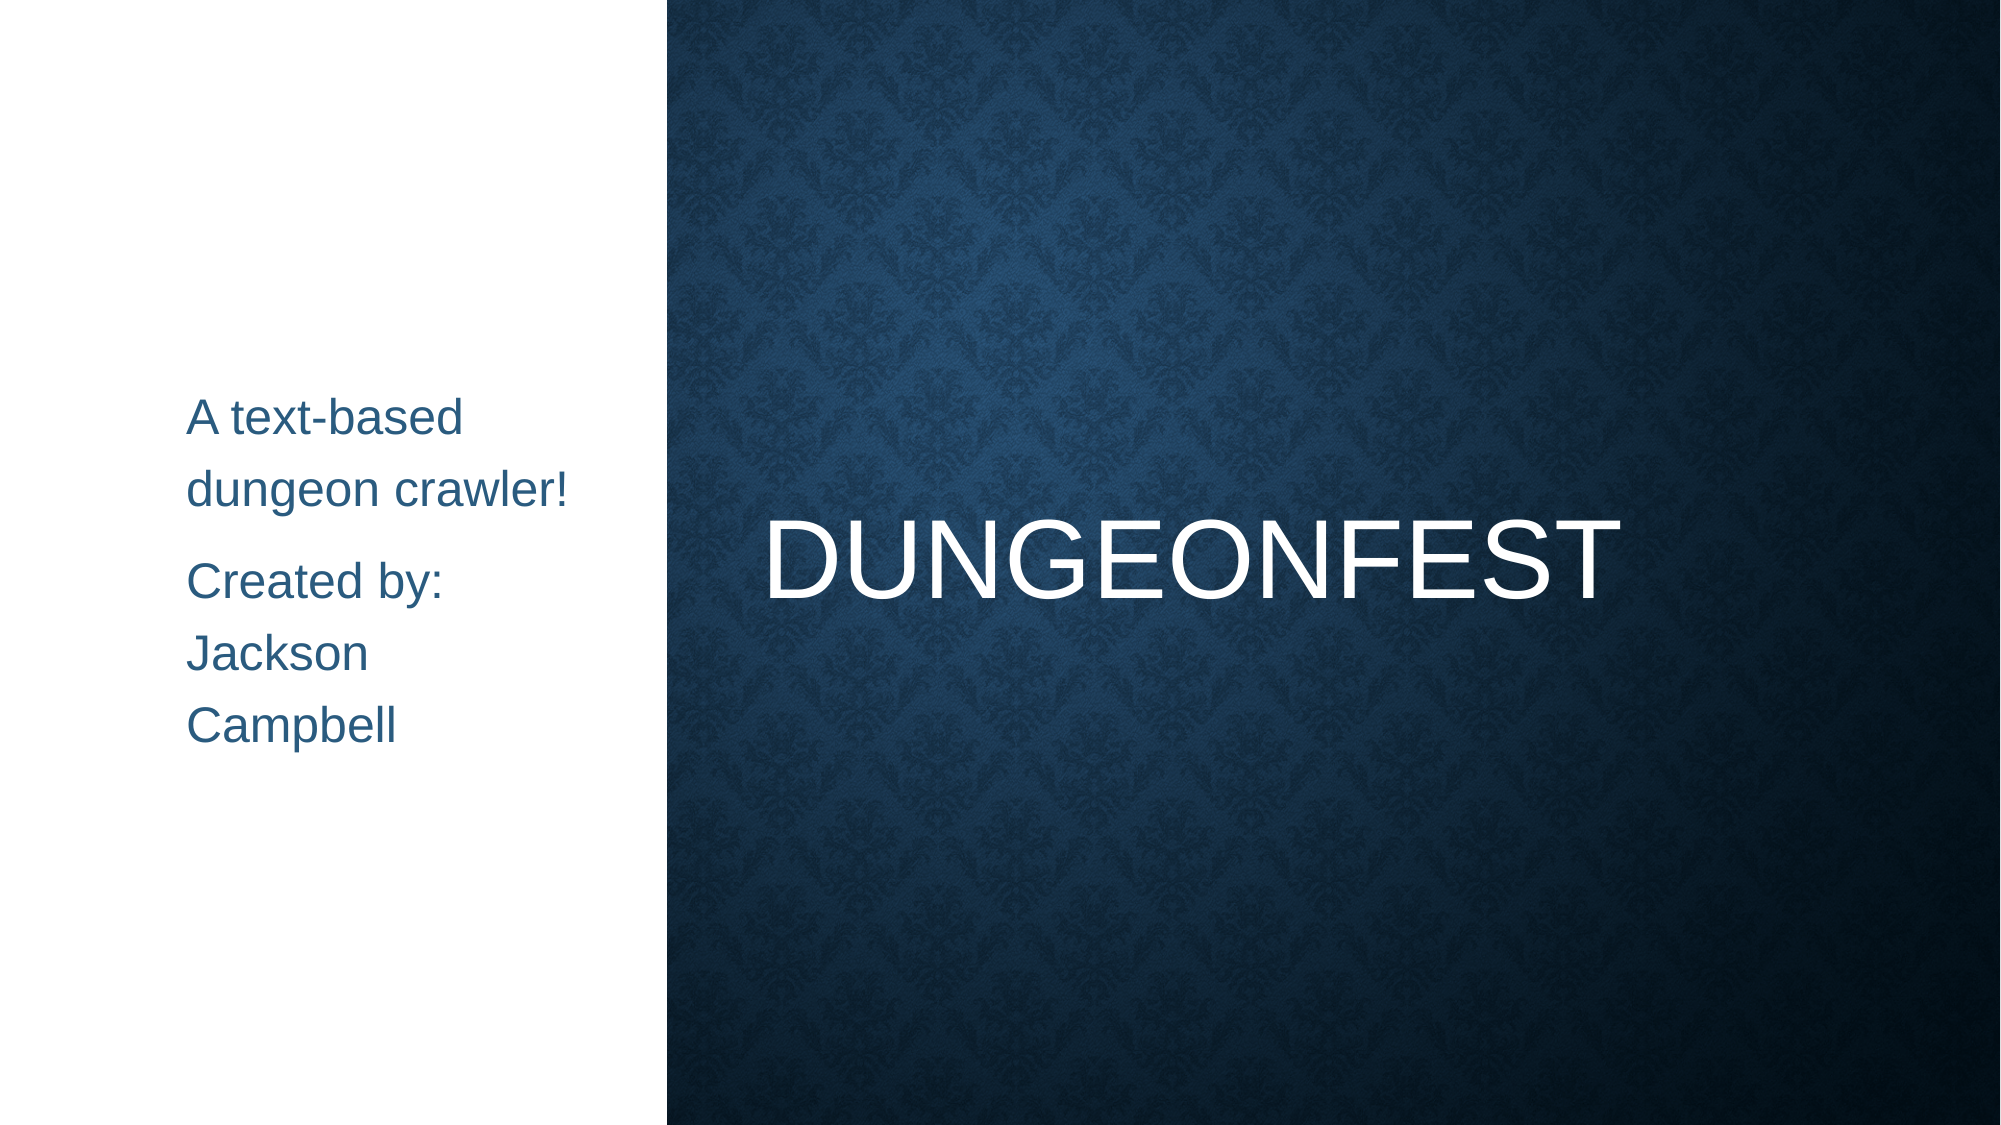

A text-based dungeon crawler!
Created by: Jackson Campbell
# DungeonFest